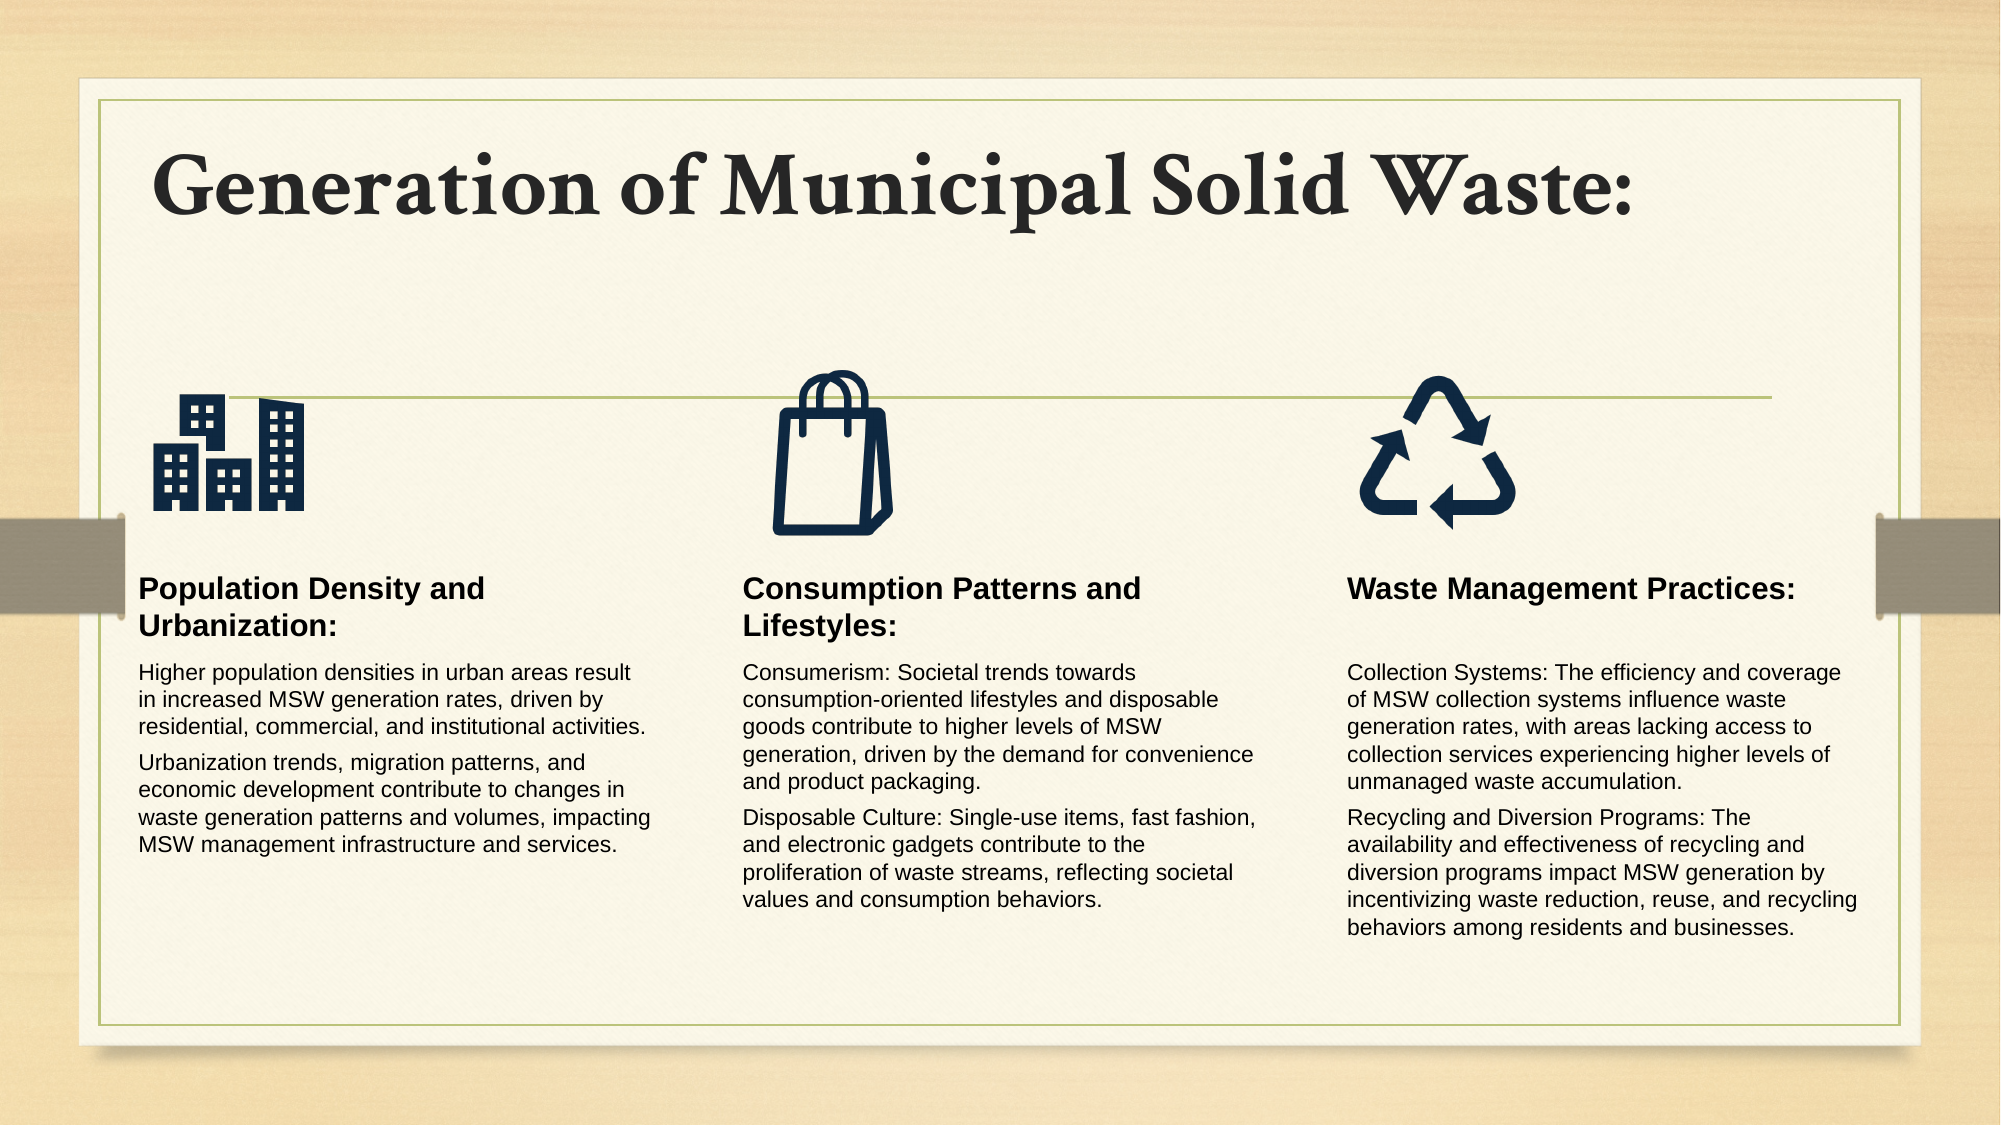

# Generation of Municipal Solid Waste:

Population Density and Urbanization:

Consumption Patterns and Lifestyles:

Waste Management Practices:

Higher population densities in urban areas result in increased MSW generation rates, driven by residential, commercial, and institutional activities.
Urbanization trends, migration patterns, and economic development contribute to changes in waste generation patterns and volumes, impacting MSW management infrastructure and services.

Consumerism: Societal trends towards consumption-oriented lifestyles and disposable goods contribute to higher levels of MSW generation, driven by the demand for convenience and product packaging.
Disposable Culture: Single-use items, fast fashion, and electronic gadgets contribute to the proliferation of waste streams, reflecting societal values and consumption behaviors.

Collection Systems: The efficiency and coverage of MSW collection systems influence waste generation rates, with areas lacking access to collection services experiencing higher levels of unmanaged waste accumulation.
Recycling and Diversion Programs: The availability and effectiveness of recycling and diversion programs impact MSW generation by incentivizing waste reduction, reuse, and recycling behaviors among residents and businesses.